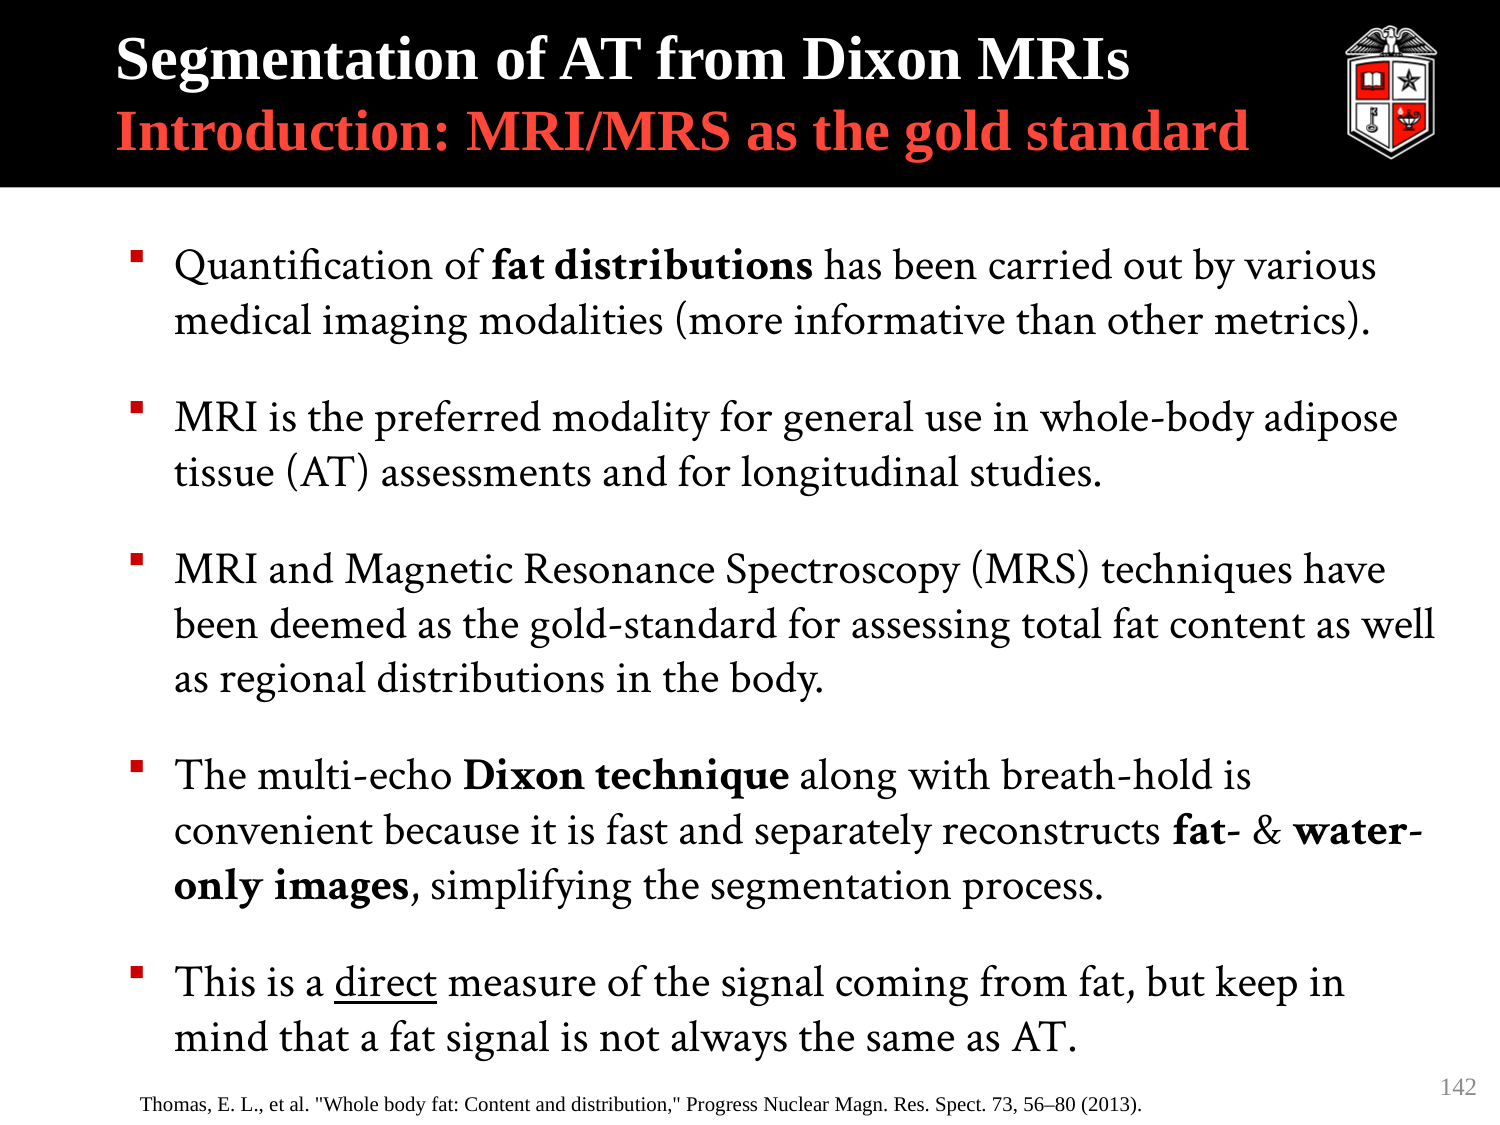

# Segmentation of AT from Dixon MRIs Introduction: MRI/MRS as the gold standard
Quantification of fat distributions has been carried out by various medical imaging modalities (more informative than other metrics).
MRI is the preferred modality for general use in whole-body adipose tissue (AT) assessments and for longitudinal studies.
MRI and Magnetic Resonance Spectroscopy (MRS) techniques have been deemed as the gold-standard for assessing total fat content as well as regional distributions in the body.
The multi-echo Dixon technique along with breath-hold is convenient because it is fast and separately reconstructs fat- & water-only images, simplifying the segmentation process.
This is a direct measure of the signal coming from fat, but keep in mind that a fat signal is not always the same as AT.
142
Thomas, E. L., et al. "Whole body fat: Content and distribution," Progress Nuclear Magn. Res. Spect. 73, 56–80 (2013).